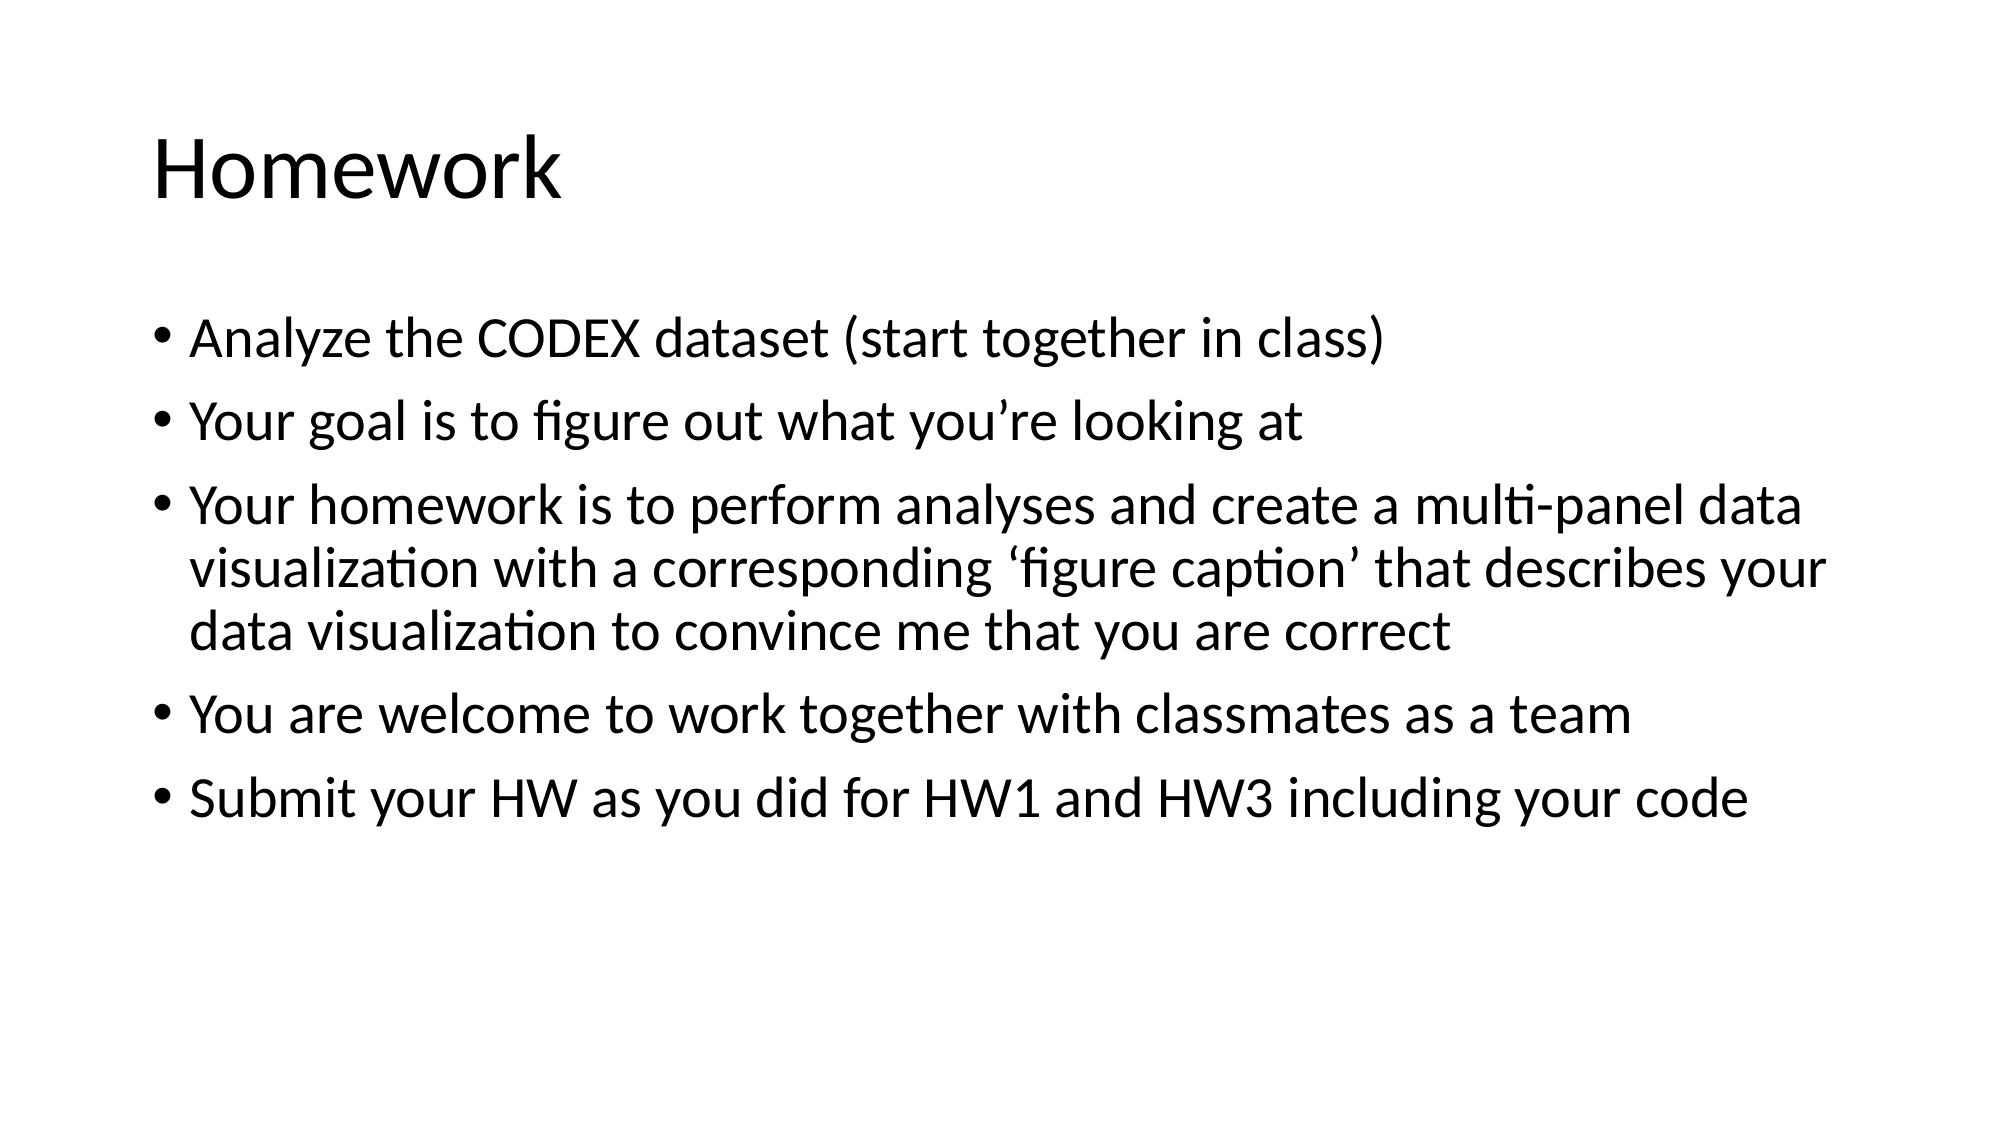

# Homework
Analyze the CODEX dataset (start together in class)
Your goal is to figure out what you’re looking at
Your homework is to perform analyses and create a multi-panel data visualization with a corresponding ‘figure caption’ that describes your data visualization to convince me that you are correct
You are welcome to work together with classmates as a team
Submit your HW as you did for HW1 and HW3 including your code